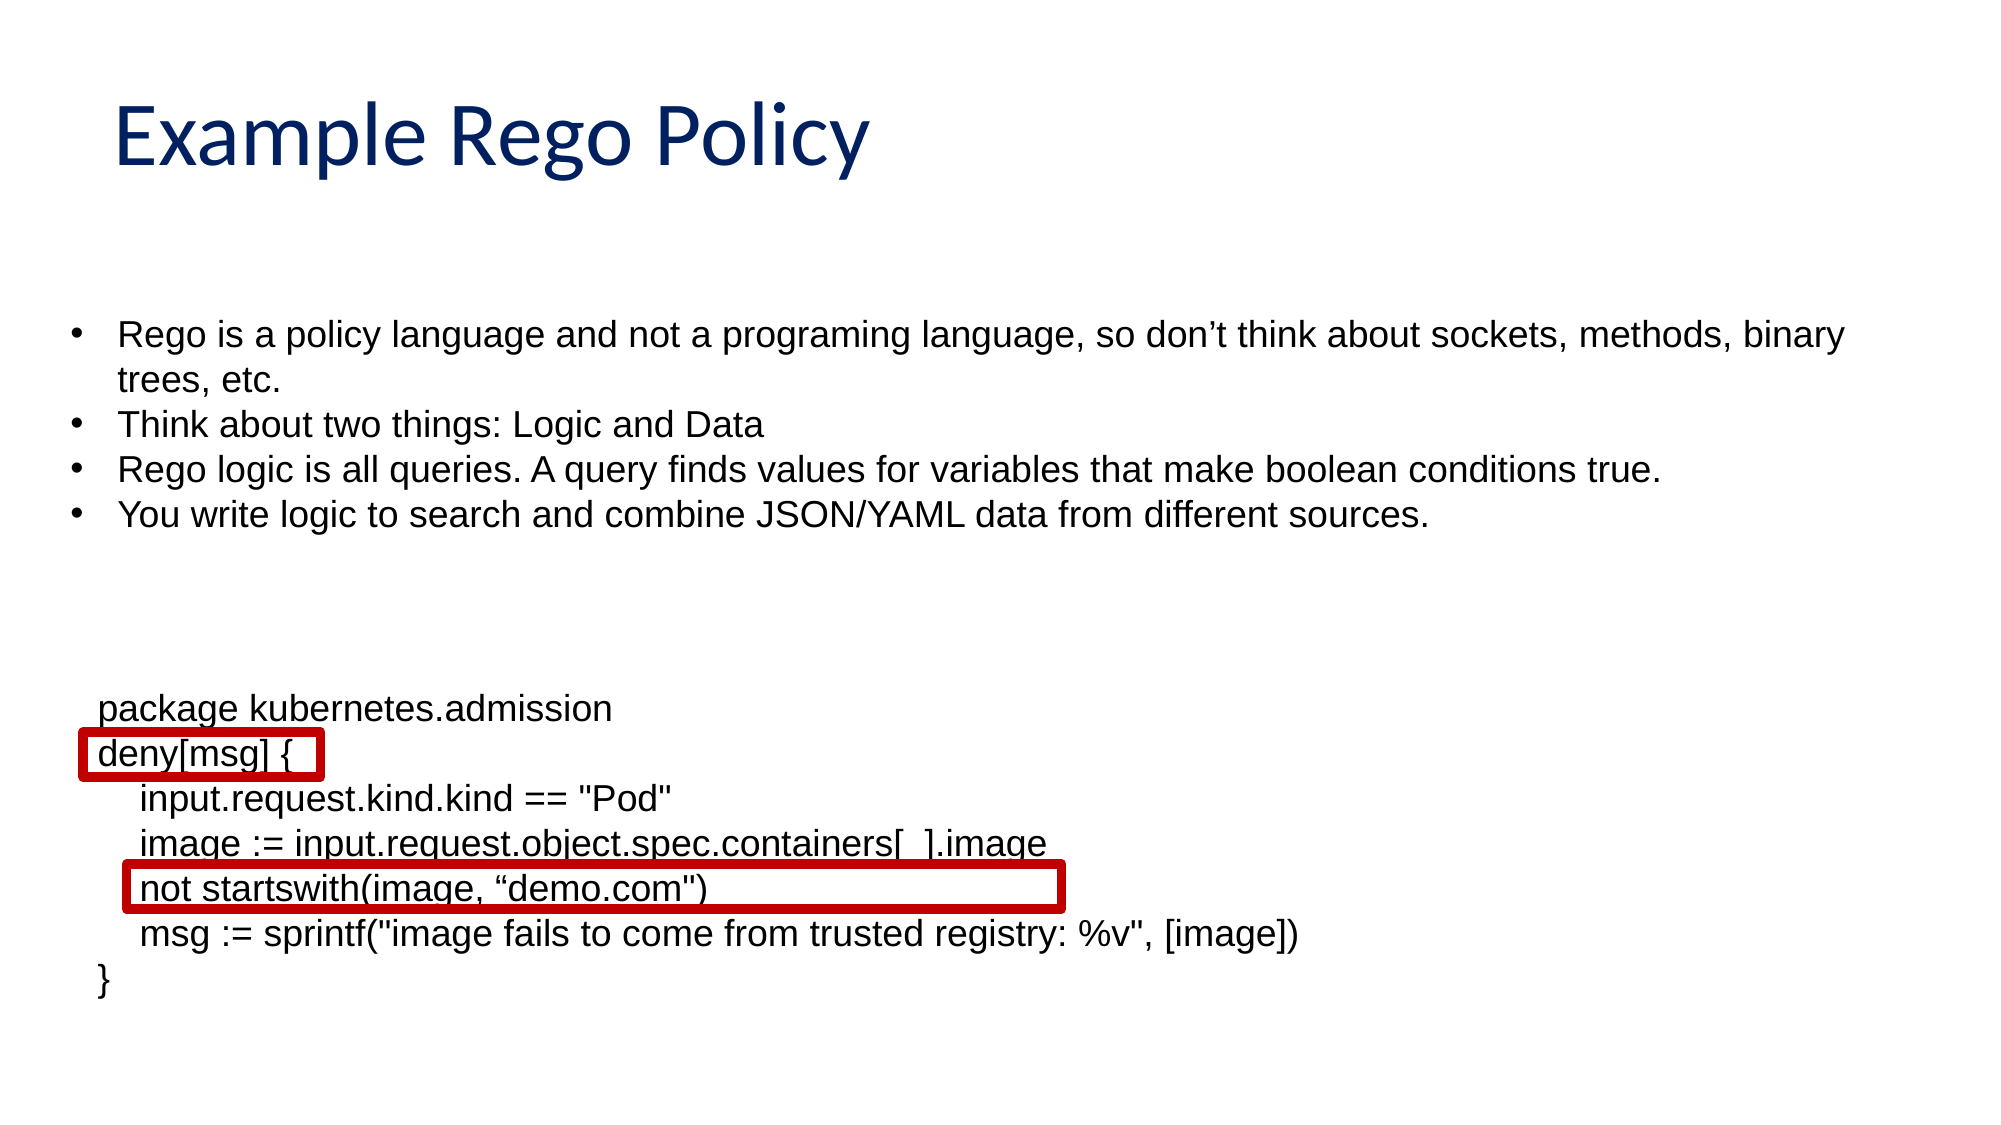

# Example Rego Policy
Rego is a policy language and not a programing language, so don’t think about sockets, methods, binary trees, etc.
Think about two things: Logic and Data
Rego logic is all queries. A query finds values for variables that make boolean conditions true.
You write logic to search and combine JSON/YAML data from different sources.

package kubernetes.admission
deny[msg] {
    input.request.kind.kind == "Pod"
    image := input.request.object.spec.containers[_].image
    not startswith(image, “demo.com")
    msg := sprintf("image fails to come from trusted registry: %v", [image])
}